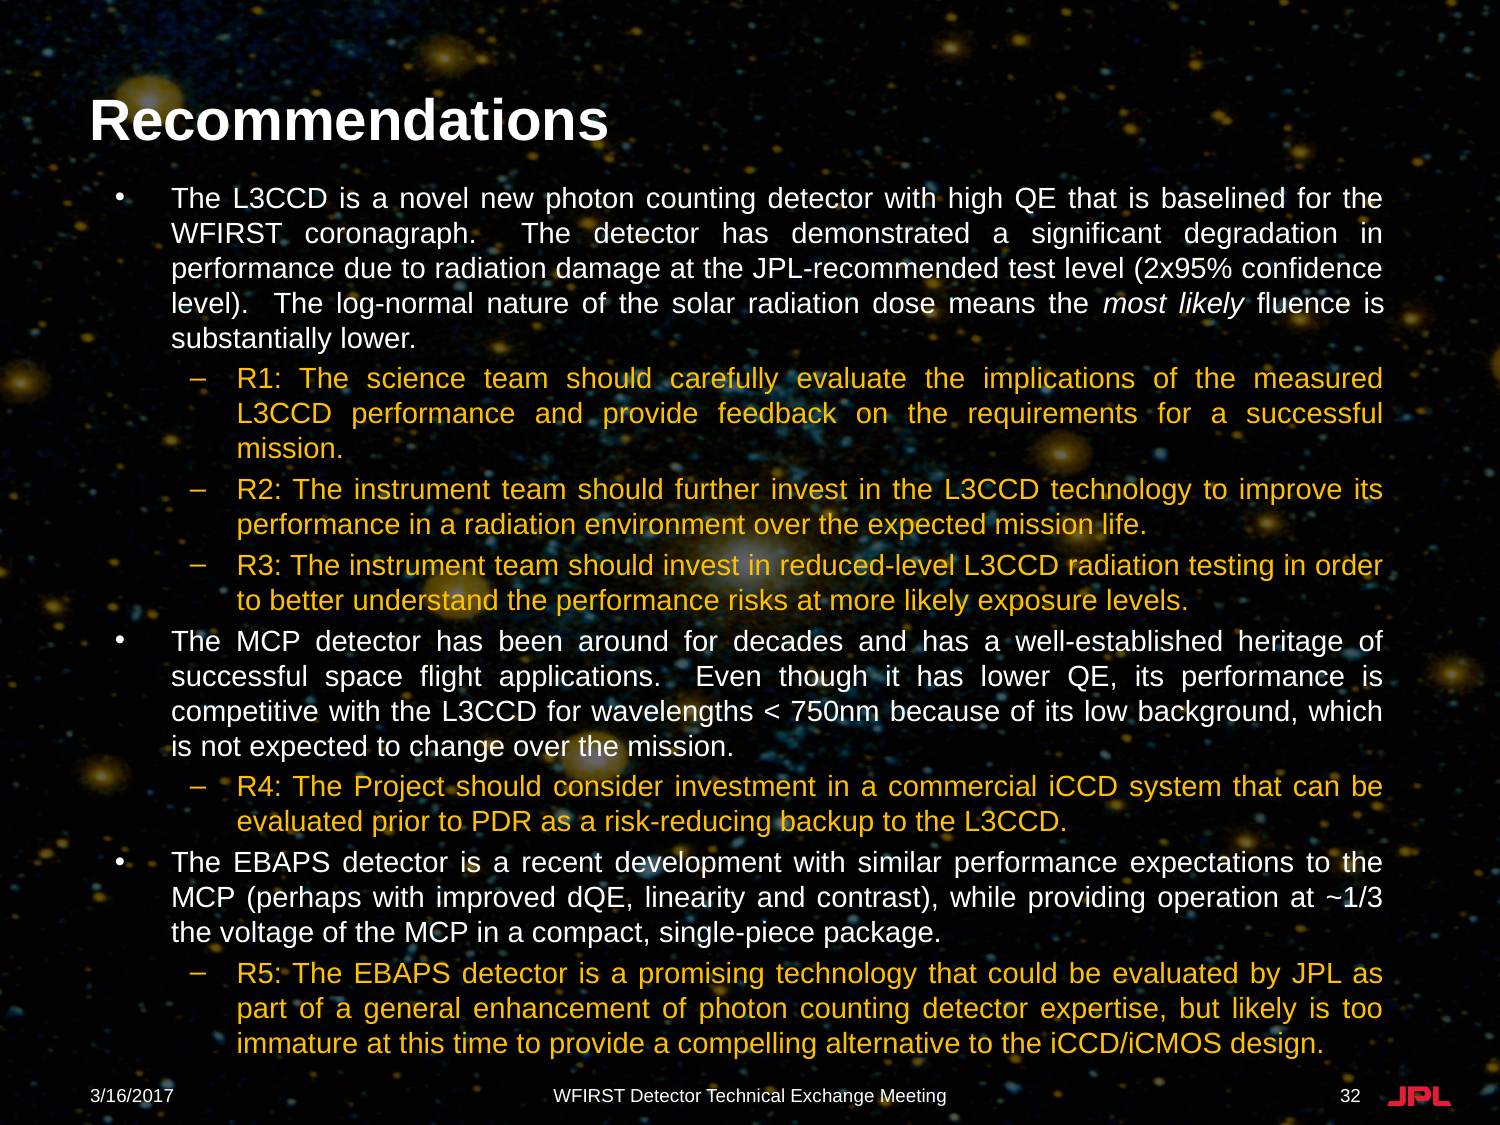

# Recommendations
The L3CCD is a novel new photon counting detector with high QE that is baselined for the WFIRST coronagraph.  The detector has demonstrated a significant degradation in performance due to radiation damage at the JPL-recommended test level (2x95% confidence level).  The log-normal nature of the solar radiation dose means the most likely fluence is substantially lower.
R1: The science team should carefully evaluate the implications of the measured L3CCD performance and provide feedback on the requirements for a successful mission.
R2: The instrument team should further invest in the L3CCD technology to improve its performance in a radiation environment over the expected mission life.
R3: The instrument team should invest in reduced-level L3CCD radiation testing in order to better understand the performance risks at more likely exposure levels.
The MCP detector has been around for decades and has a well-established heritage of successful space flight applications.  Even though it has lower QE, its performance is competitive with the L3CCD for wavelengths < 750nm because of its low background, which is not expected to change over the mission.
R4: The Project should consider investment in a commercial iCCD system that can be evaluated prior to PDR as a risk-reducing backup to the L3CCD.
The EBAPS detector is a recent development with similar performance expectations to the MCP (perhaps with improved dQE, linearity and contrast), while providing operation at ~1/3 the voltage of the MCP in a compact, single-piece package.
R5: The EBAPS detector is a promising technology that could be evaluated by JPL as part of a general enhancement of photon counting detector expertise, but likely is too immature at this time to provide a compelling alternative to the iCCD/iCMOS design.

3/16/2017
WFIRST Detector Technical Exchange Meeting
32